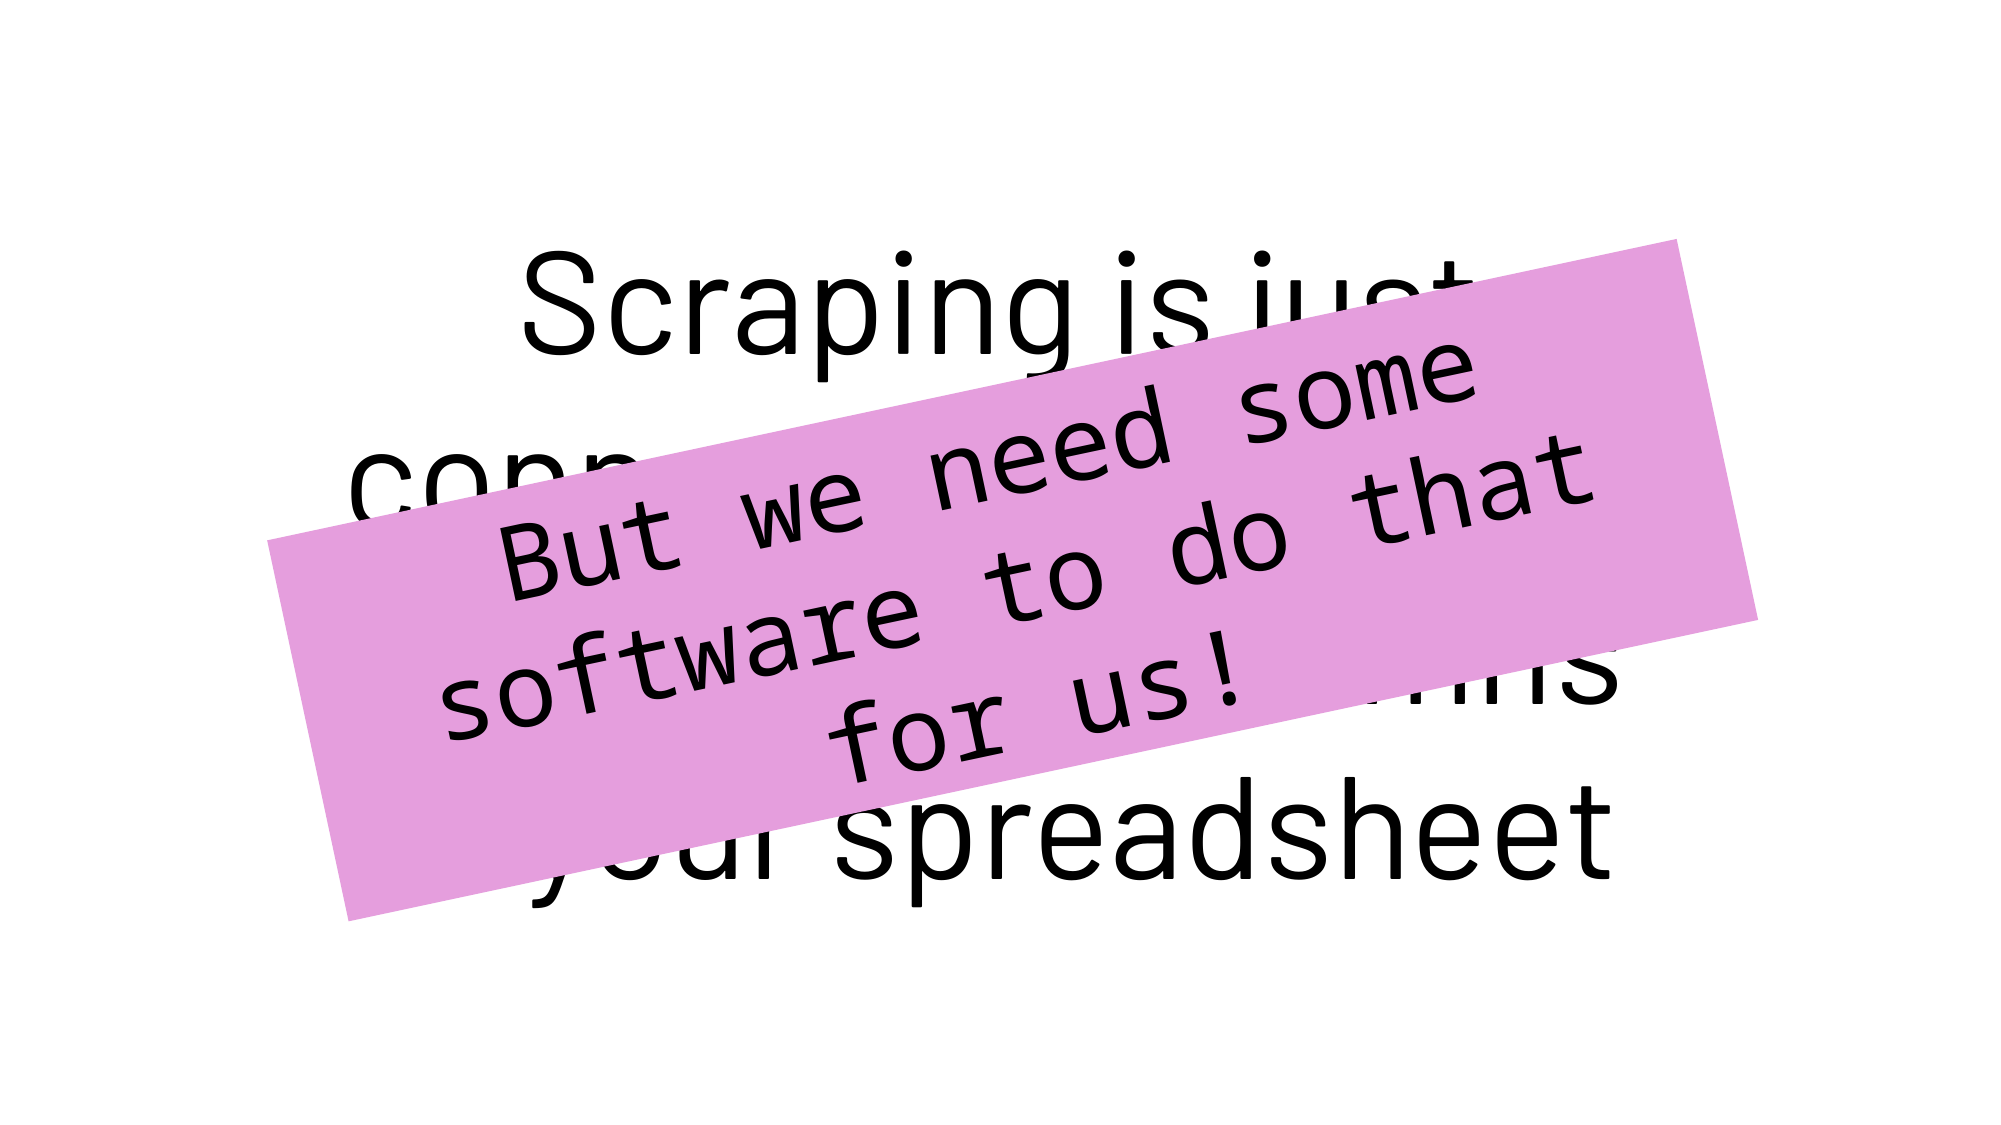

Scraping is just connecting specifics of HTML to columns in your spreadsheet
But we need some software to do that for us!